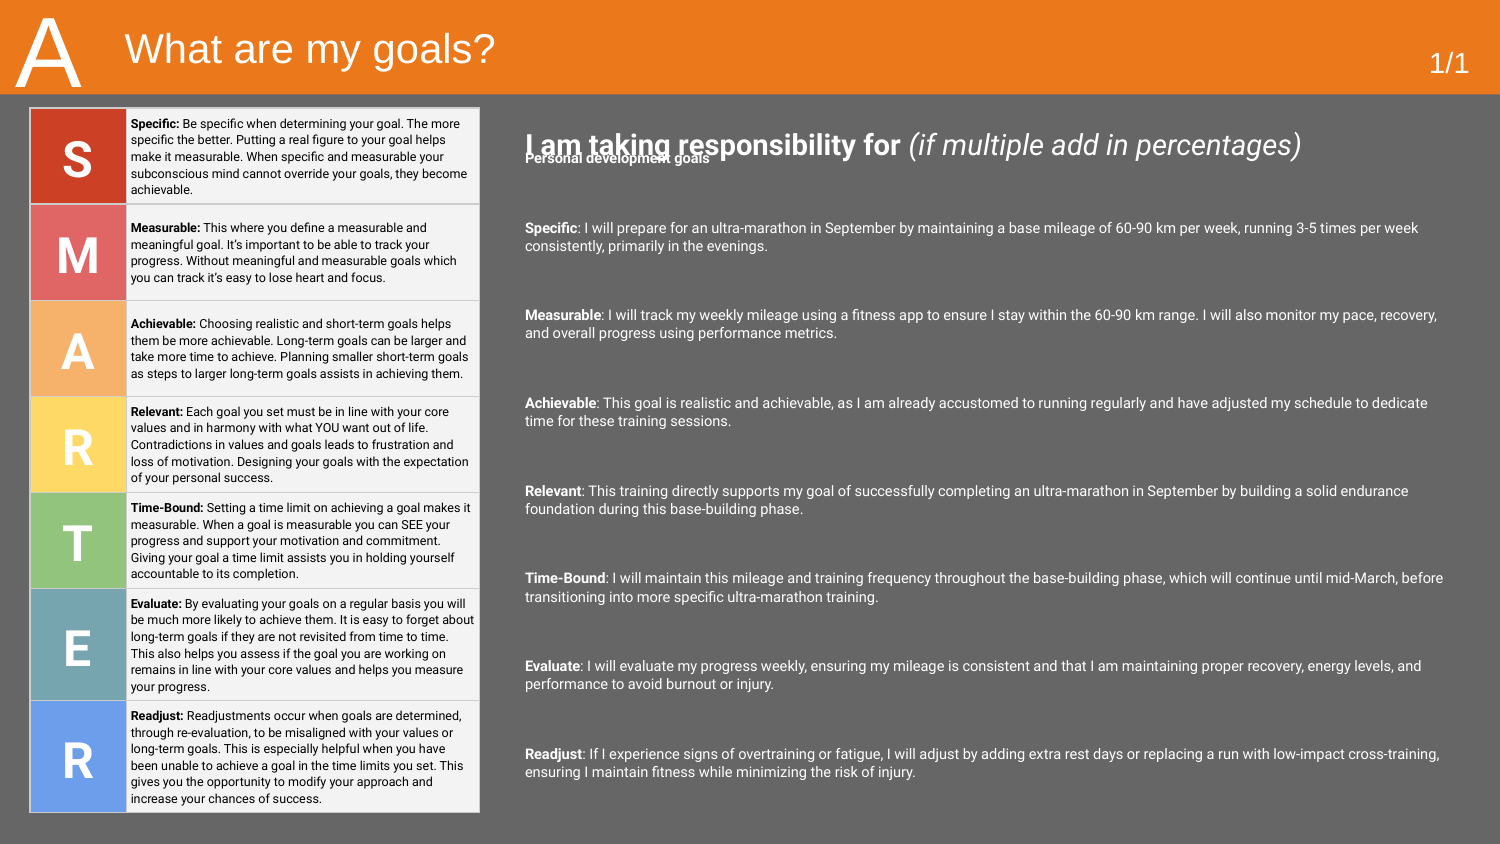

A
# What are my goals?
1/1
| S | Specific: Be specific when determining your goal. The more specific the better. Putting a real figure to your goal helps make it measurable. When specific and measurable your subconscious mind cannot override your goals, they become achievable. |
| --- | --- |
| M | Measurable: This where you define a measurable and meaningful goal. It’s important to be able to track your progress. Without meaningful and measurable goals which you can track it’s easy to lose heart and focus. |
| A | Achievable: Choosing realistic and short-term goals helps them be more achievable. Long-term goals can be larger and take more time to achieve. Planning smaller short-term goals as steps to larger long-term goals assists in achieving them. |
| R | Relevant: Each goal you set must be in line with your core values and in harmony with what YOU want out of life. Contradictions in values and goals leads to frustration and loss of motivation. Designing your goals with the expectation of your personal success. |
| T | Time-Bound: Setting a time limit on achieving a goal makes it measurable. When a goal is measurable you can SEE your progress and support your motivation and commitment. Giving your goal a time limit assists you in holding yourself accountable to its completion. |
| E | Evaluate: By evaluating your goals on a regular basis you will be much more likely to achieve them. It is easy to forget about long-term goals if they are not revisited from time to time. This also helps you assess if the goal you are working on remains in line with your core values and helps you measure your progress. |
| R | Readjust: Readjustments occur when goals are determined, through re-evaluation, to be misaligned with your values or long-term goals. This is especially helpful when you have been unable to achieve a goal in the time limits you set. This gives you the opportunity to modify your approach and increase your chances of success. |
I am taking responsibility for (if multiple add in percentages)
Personal development goals

Specific: I will prepare for an ultra-marathon in September by maintaining a base mileage of 60-90 km per week, running 3-5 times per week consistently, primarily in the evenings.

Measurable: I will track my weekly mileage using a fitness app to ensure I stay within the 60-90 km range. I will also monitor my pace, recovery, and overall progress using performance metrics.

Achievable: This goal is realistic and achievable, as I am already accustomed to running regularly and have adjusted my schedule to dedicate time for these training sessions.

Relevant: This training directly supports my goal of successfully completing an ultra-marathon in September by building a solid endurance foundation during this base-building phase.

Time-Bound: I will maintain this mileage and training frequency throughout the base-building phase, which will continue until mid-March, before transitioning into more specific ultra-marathon training.

Evaluate: I will evaluate my progress weekly, ensuring my mileage is consistent and that I am maintaining proper recovery, energy levels, and performance to avoid burnout or injury.

Readjust: If I experience signs of overtraining or fatigue, I will adjust by adding extra rest days or replacing a run with low-impact cross-training, ensuring I maintain fitness while minimizing the risk of injury.